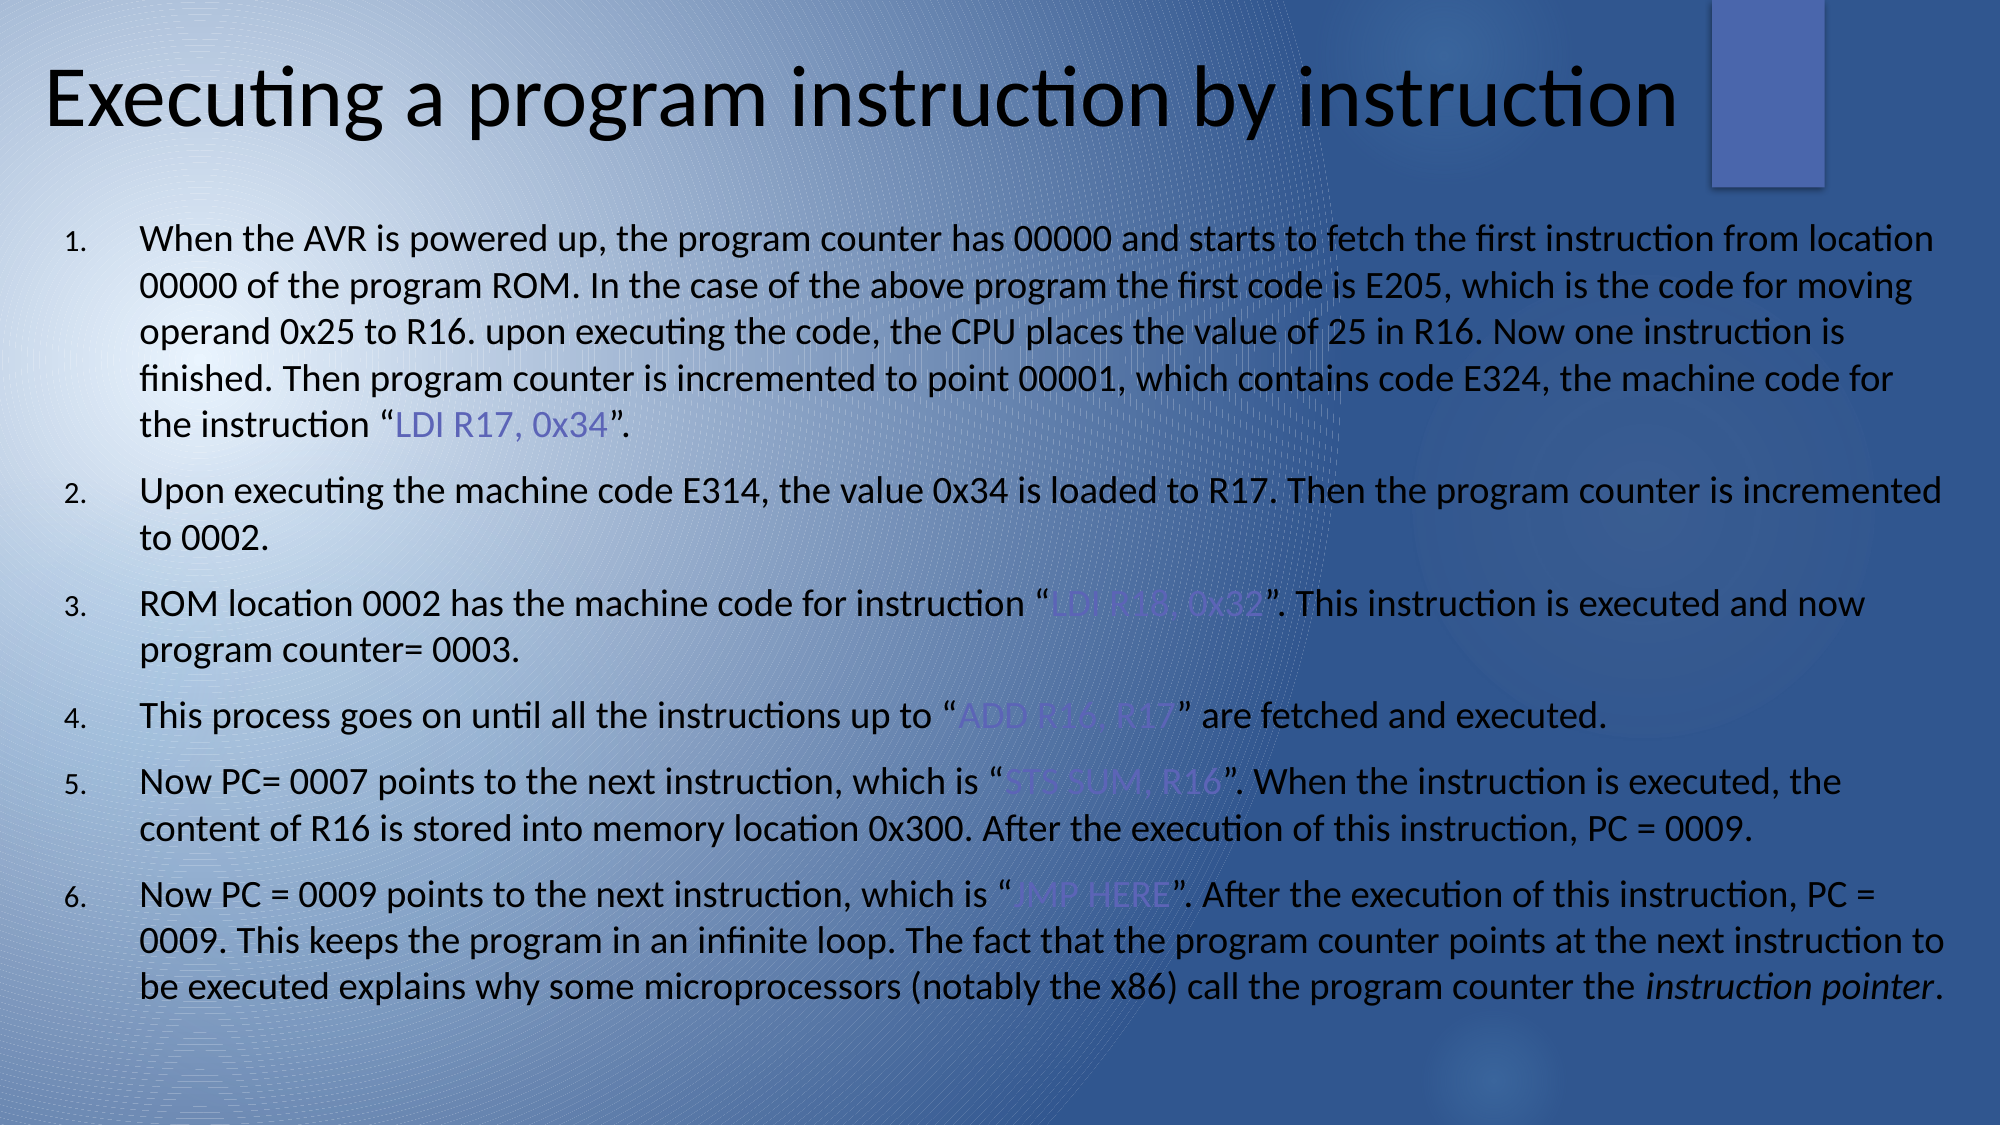

# Executing a program instruction by instruction
When the AVR is powered up, the program counter has 00000 and starts to fetch the first instruction from location 00000 of the program ROM. In the case of the above program the first code is E205, which is the code for moving operand 0x25 to R16. upon executing the code, the CPU places the value of 25 in R16. Now one instruction is finished. Then program counter is incremented to point 00001, which contains code E324, the machine code for the instruction “LDI R17, 0x34”.
Upon executing the machine code E314, the value 0x34 is loaded to R17. Then the program counter is incremented to 0002.
ROM location 0002 has the machine code for instruction “LDI R18, 0x32”. This instruction is executed and now program counter= 0003.
This process goes on until all the instructions up to “ADD R16, R17” are fetched and executed.
Now PC= 0007 points to the next instruction, which is “STS SUM, R16”. When the instruction is executed, the content of R16 is stored into memory location 0x300. After the execution of this instruction, PC = 0009.
Now PC = 0009 points to the next instruction, which is “JMP HERE”. After the execution of this instruction, PC = 0009. This keeps the program in an infinite loop. The fact that the program counter points at the next instruction to be executed explains why some microprocessors (notably the x86) call the program counter the instruction pointer.